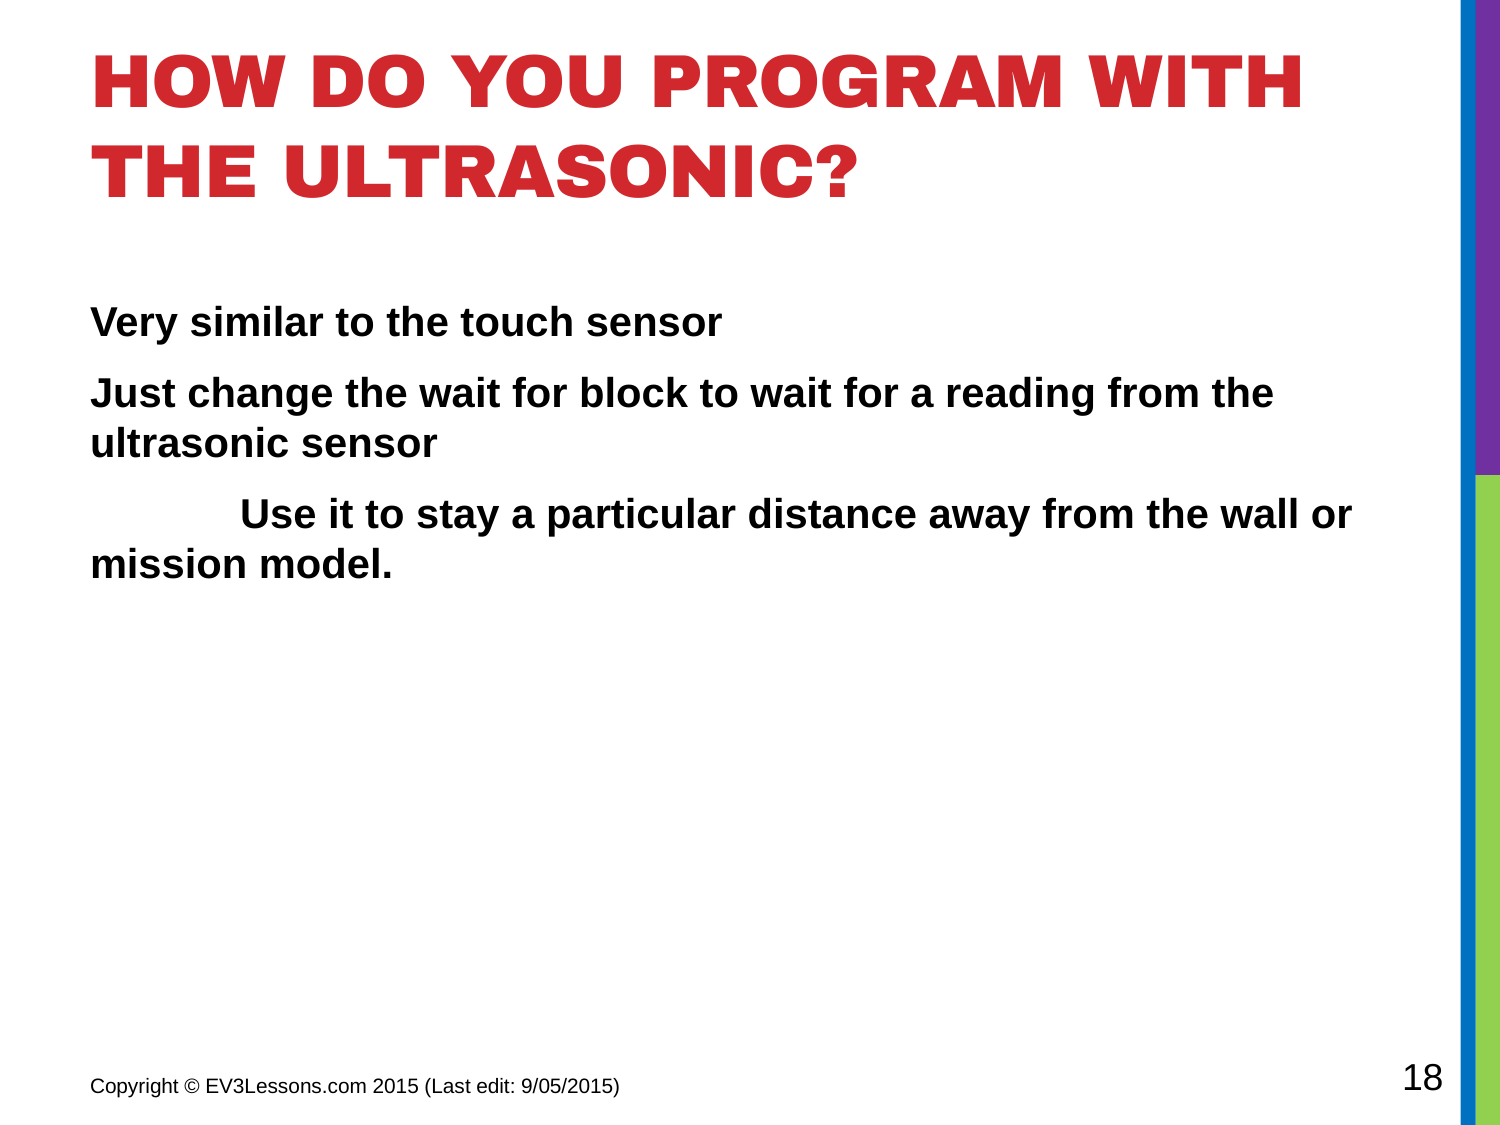

# HOW DO YOU Program with the Ultrasonic?
Very similar to the touch sensor
Just change the wait for block to wait for a reading from the ultrasonic sensor
	Use it to stay a particular distance away from the wall or mission model.
18
Copyright © EV3Lessons.com 2015 (Last edit: 9/05/2015)